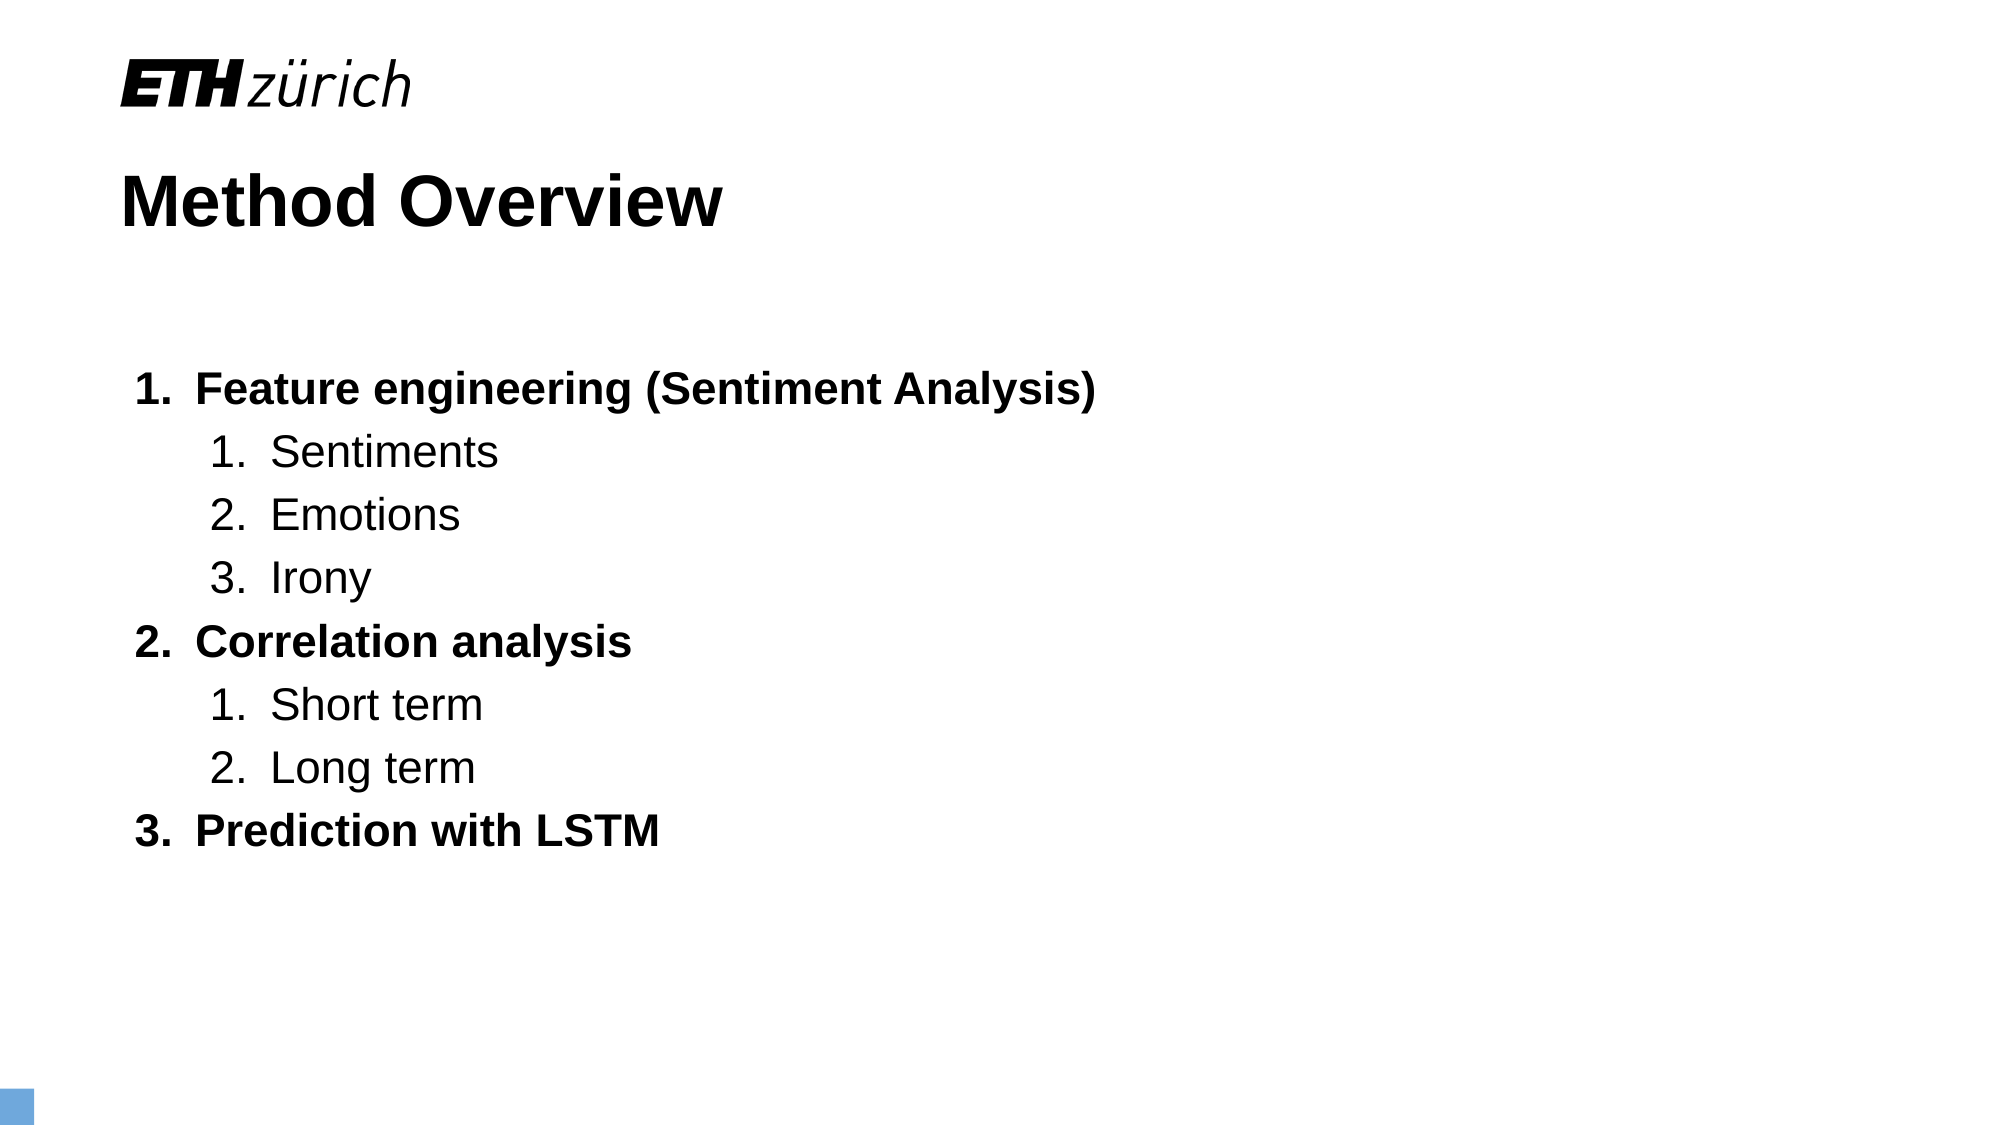

Method Overview
Feature engineering (Sentiment Analysis)
Sentiments
Emotions
Irony
Correlation analysis
Short term
Long term
Prediction with LSTM